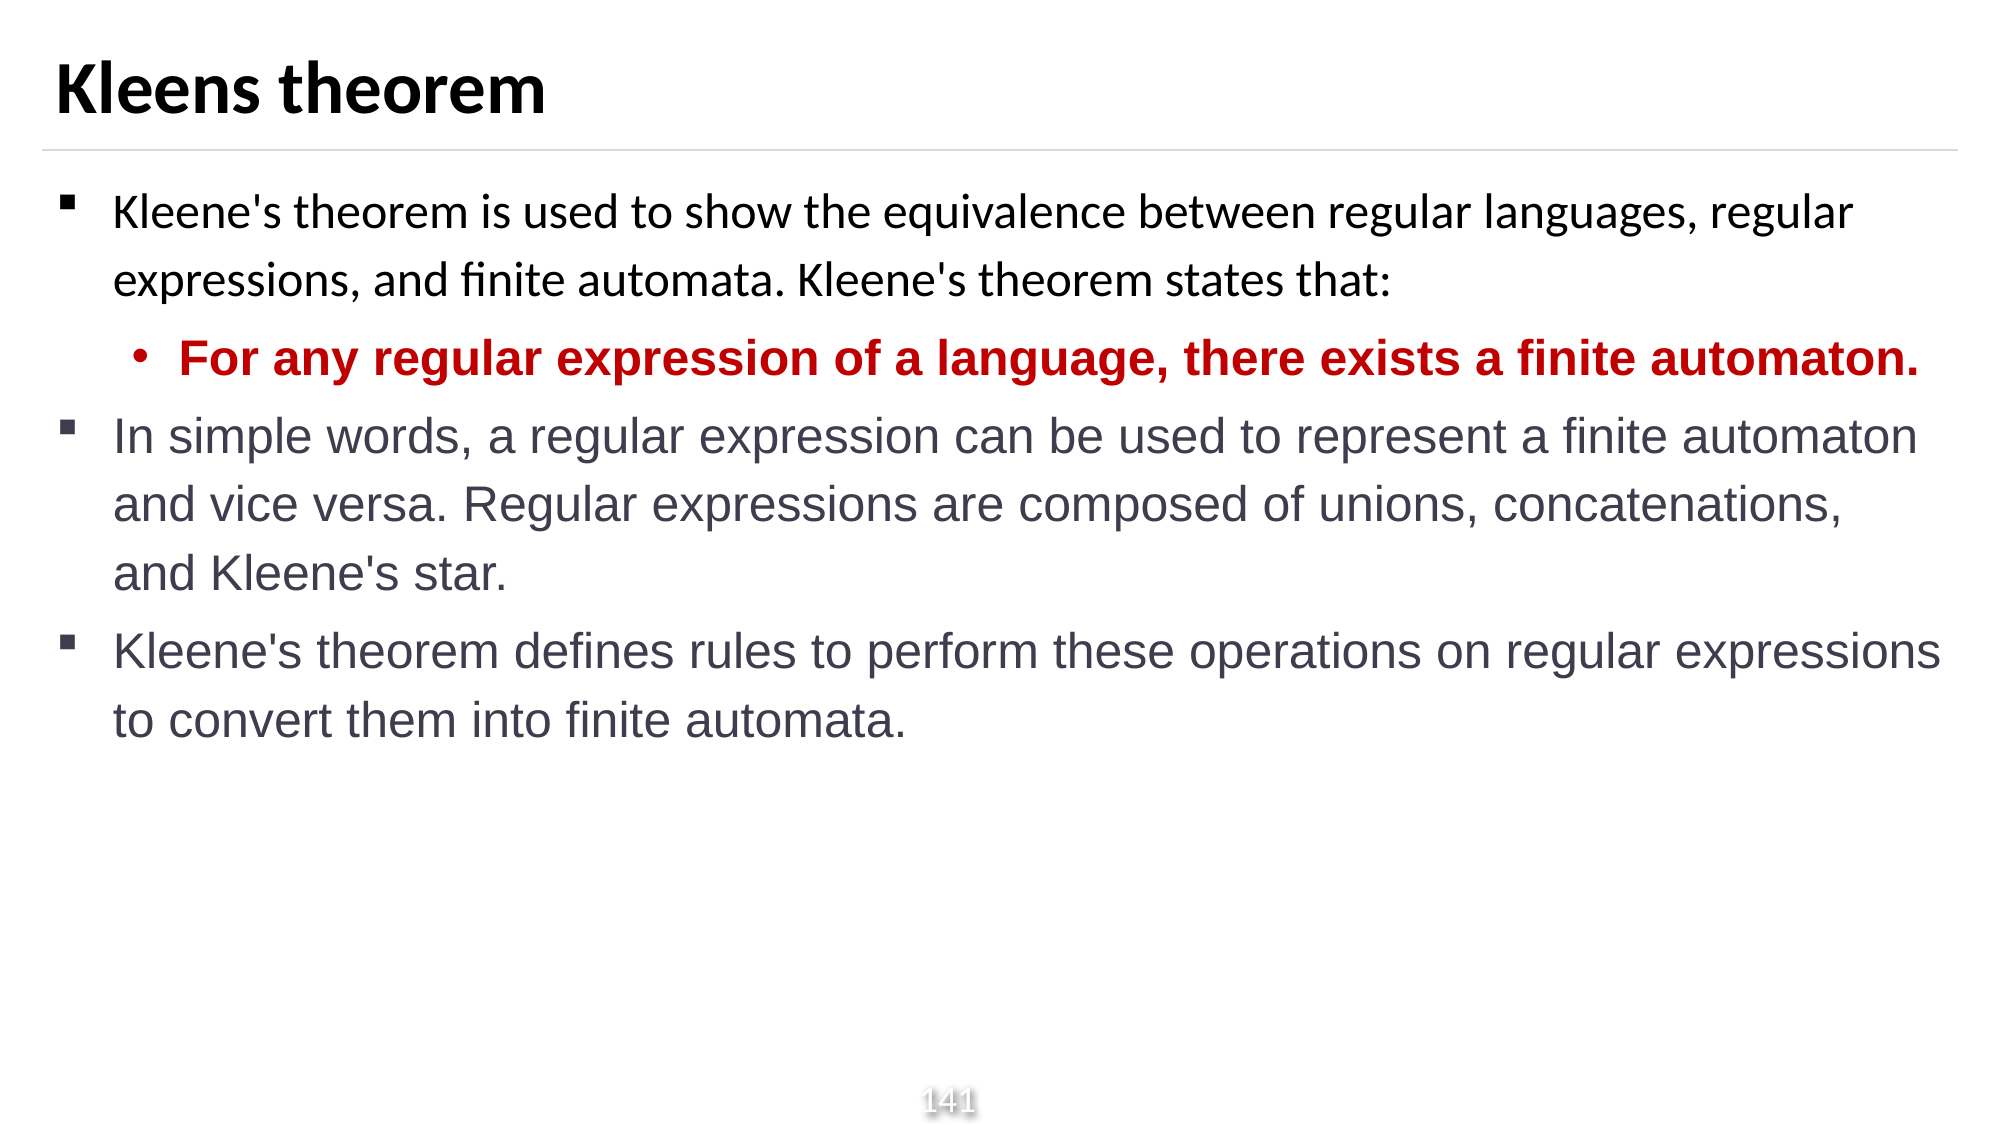

# Kleens theorem
Kleene's theorem is used to show the equivalence between regular languages, regular expressions, and finite automata. Kleene's theorem states that:
For any regular expression of a language, there exists a finite automaton.
In simple words, a regular expression can be used to represent a finite automaton and vice versa. Regular expressions are composed of unions, concatenations, and Kleene's star.
Kleene's theorem defines rules to perform these operations on regular expressions to convert them into finite automata.